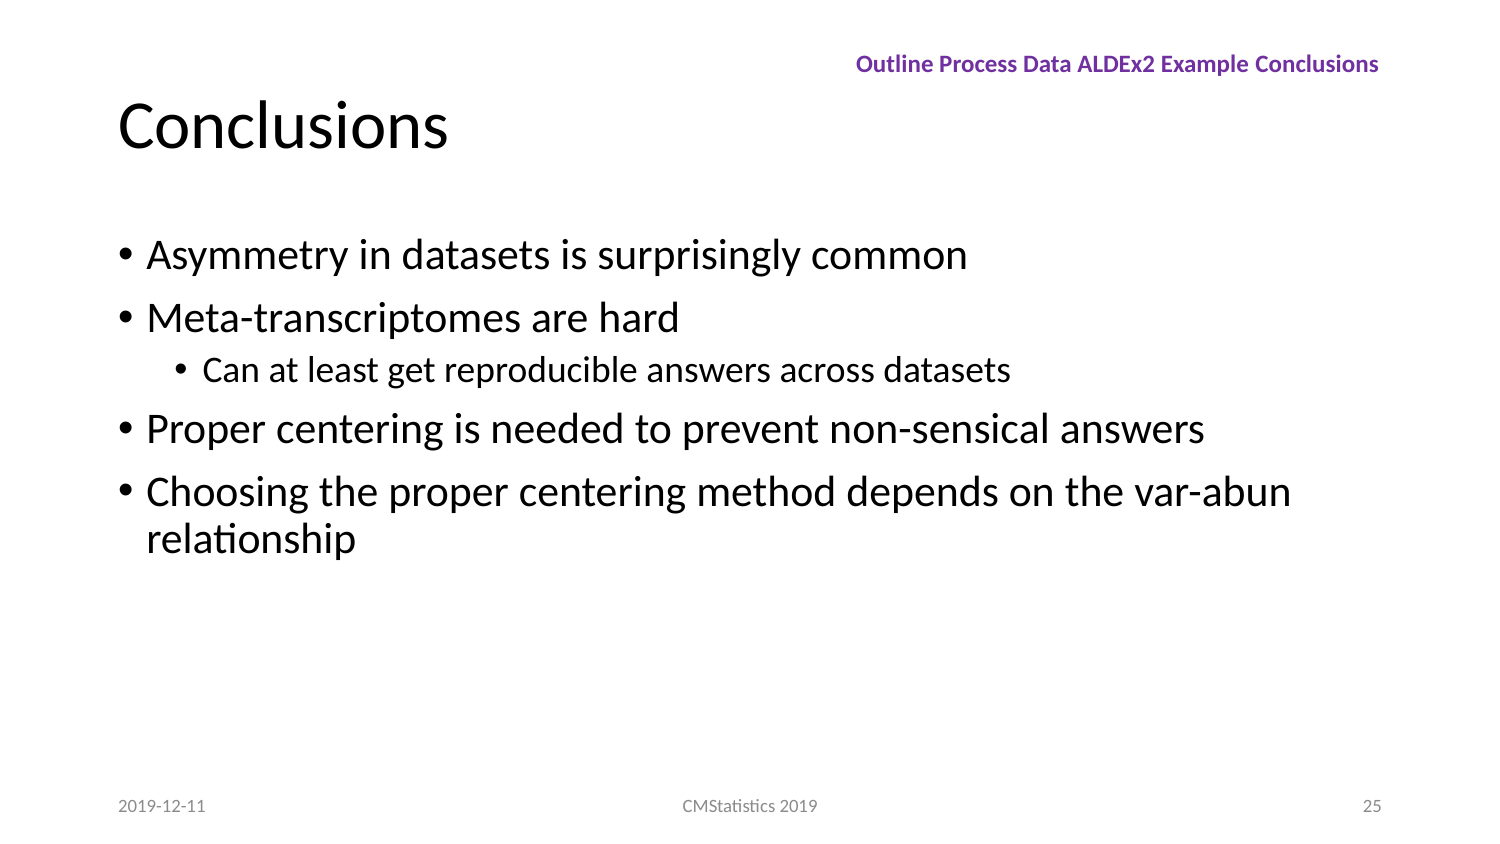

Outline Process Data ALDEx2 Example Conclusions
# Conclusions
Asymmetry in datasets is surprisingly common
Meta-transcriptomes are hard
Can at least get reproducible answers across datasets
Proper centering is needed to prevent non-sensical answers
Choosing the proper centering method depends on the var-abun relationship

2019-12-11
CMStatistics 2019
25